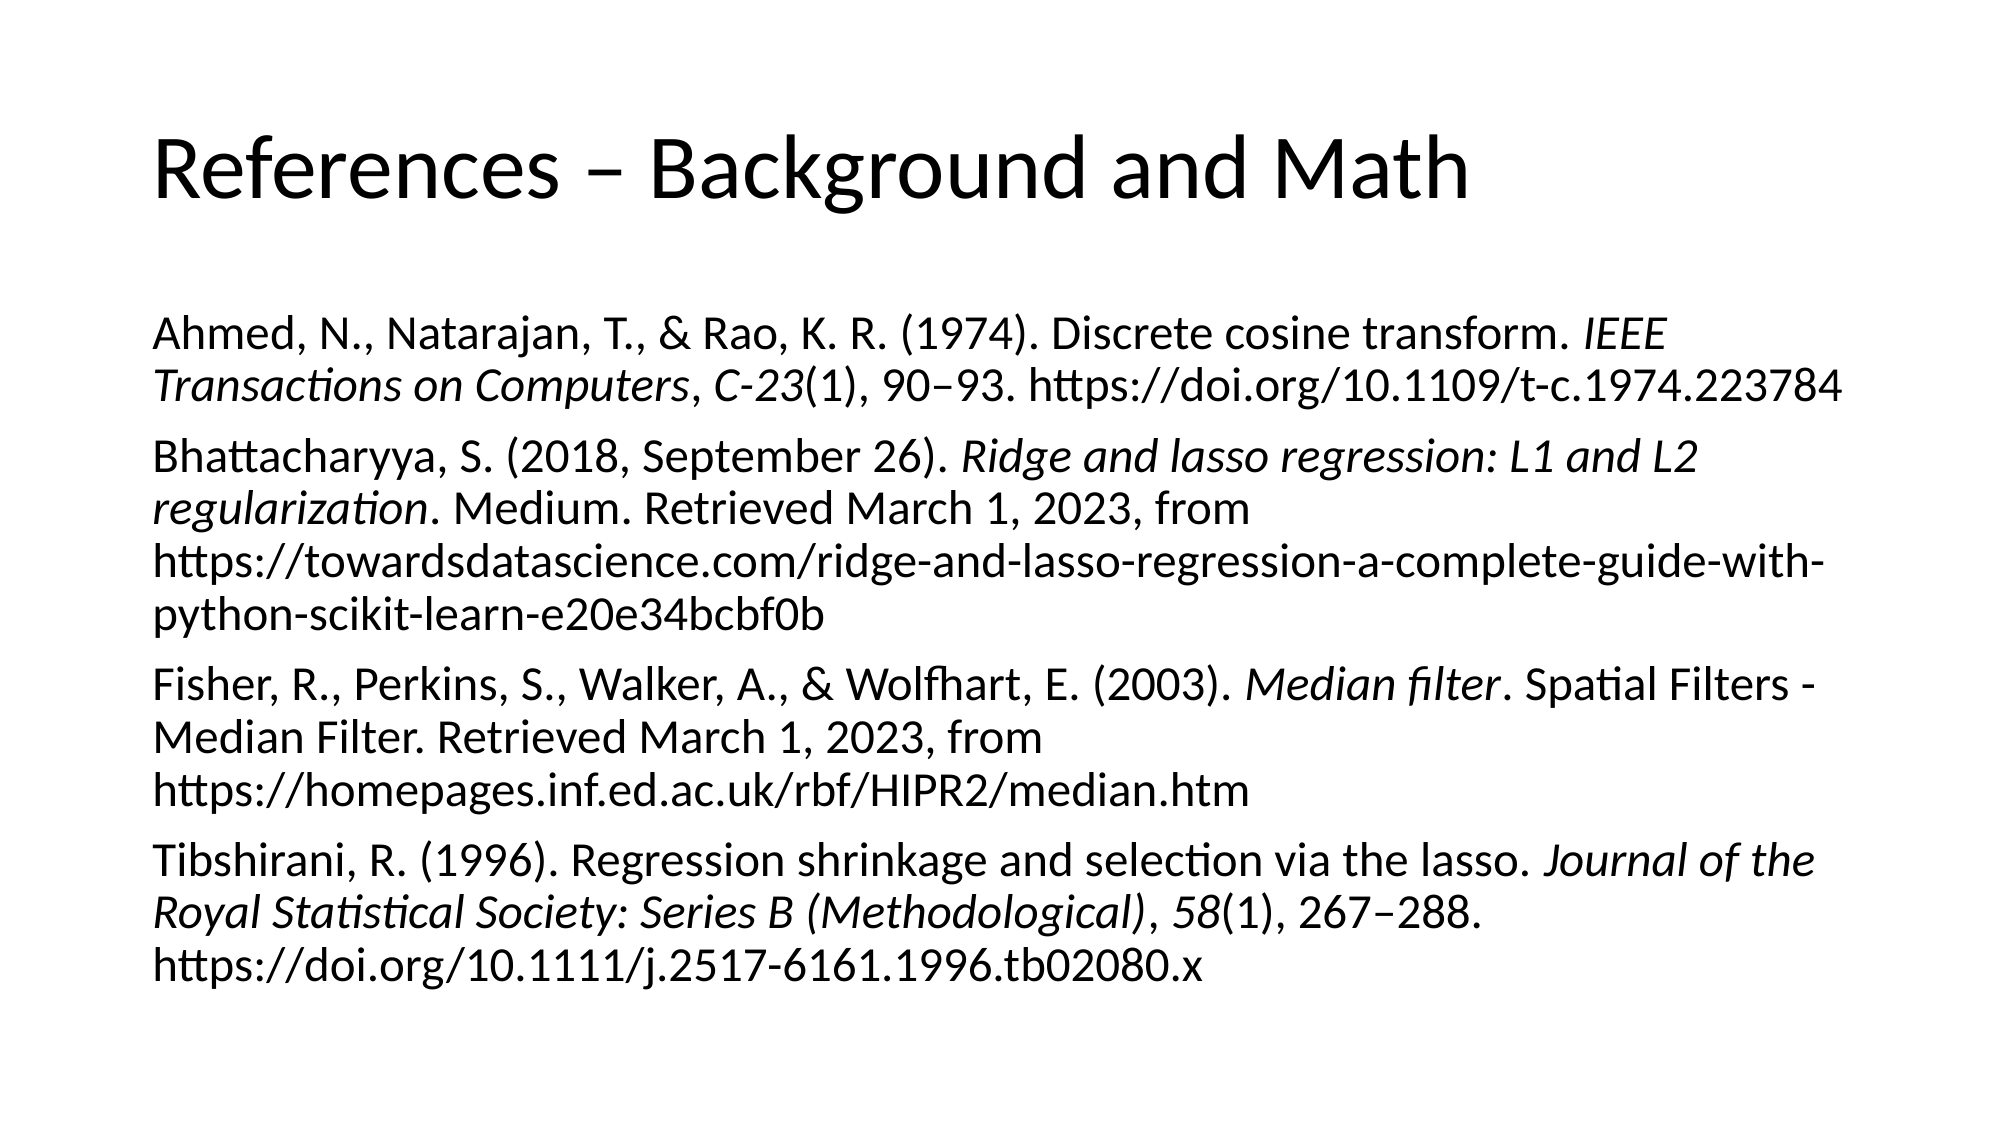

# References – Background and Math
Ahmed, N., Natarajan, T., & Rao, K. R. (1974). Discrete cosine transform. IEEE Transactions on Computers, C-23(1), 90–93. https://doi.org/10.1109/t-c.1974.223784
Bhattacharyya, S. (2018, September 26). Ridge and lasso regression: L1 and L2 regularization. Medium. Retrieved March 1, 2023, from https://towardsdatascience.com/ridge-and-lasso-regression-a-complete-guide-with-python-scikit-learn-e20e34bcbf0b
Fisher, R., Perkins, S., Walker, A., & Wolfhart, E. (2003). Median filter. Spatial Filters - Median Filter. Retrieved March 1, 2023, from https://homepages.inf.ed.ac.uk/rbf/HIPR2/median.htm
Tibshirani, R. (1996). Regression shrinkage and selection via the lasso. Journal of the Royal Statistical Society: Series B (Methodological), 58(1), 267–288. https://doi.org/10.1111/j.2517-6161.1996.tb02080.x